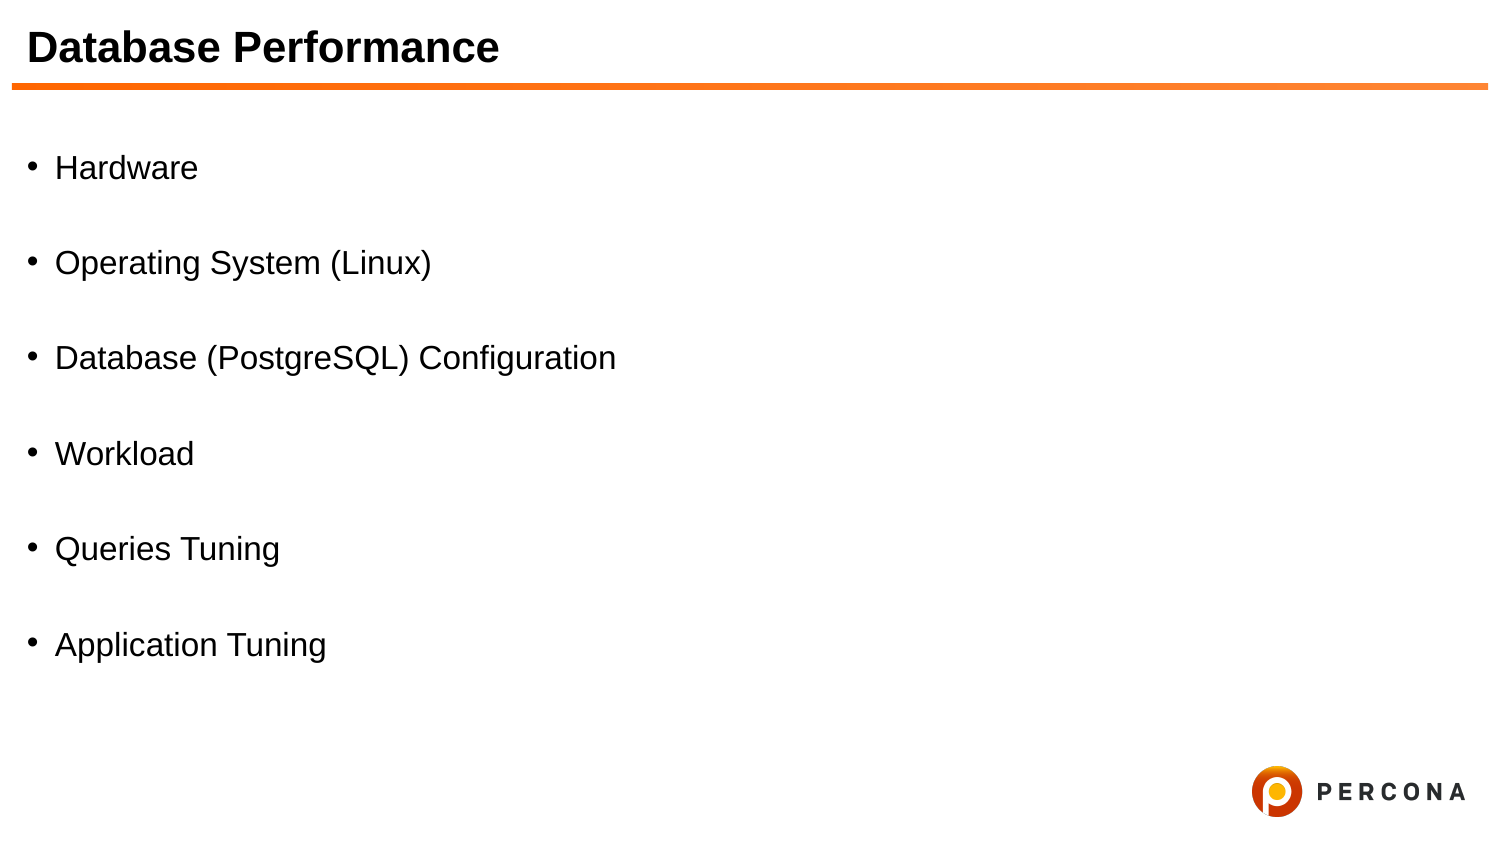

# Database Performance
Hardware
Operating System (Linux)
Database (PostgreSQL) Configuration
Workload
Queries Tuning
Application Tuning